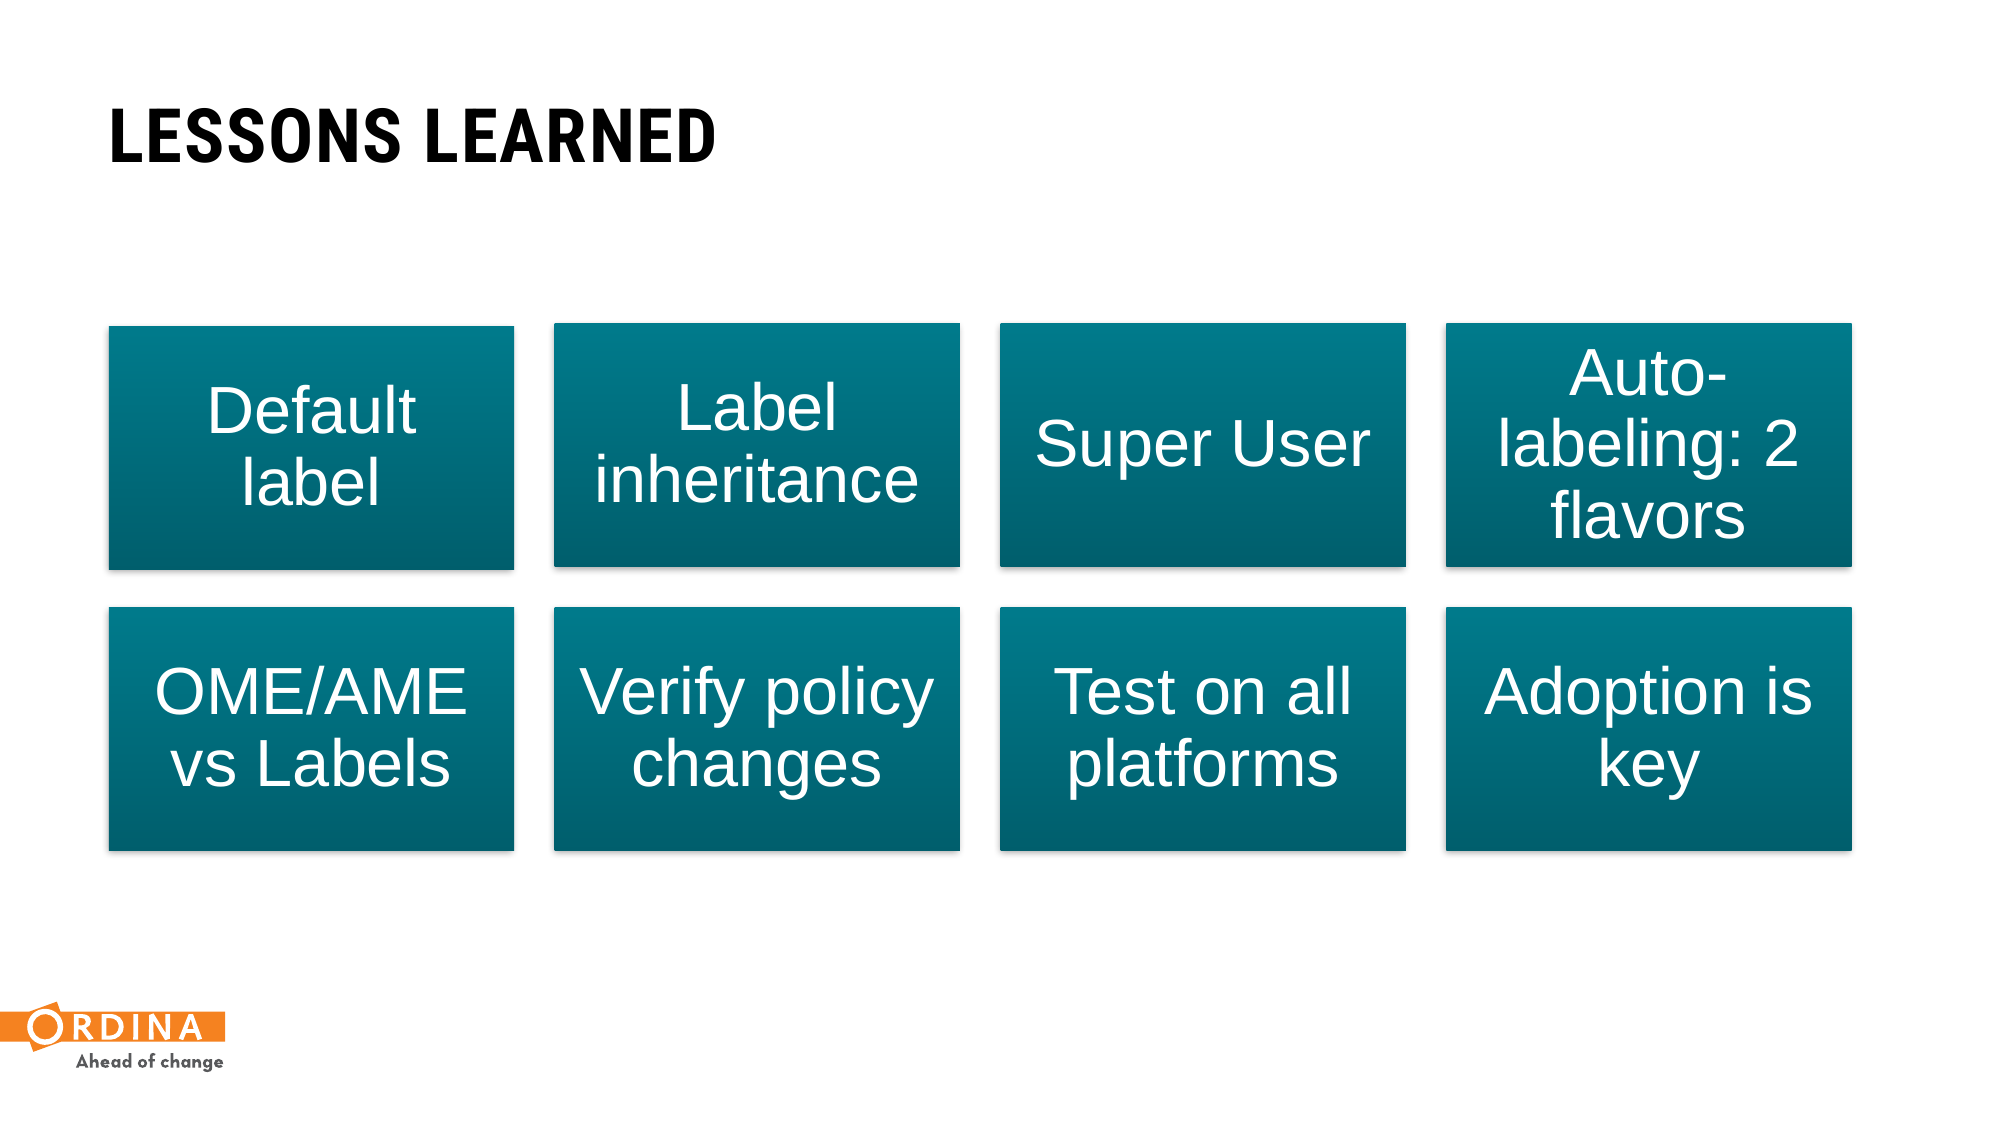

# Lessons Learned
Default label
Label inheritance
Super User
Auto-labeling: 2 flavors
OME/AME vs Labels
Verify policy changes
Test on all platforms
Adoption is key